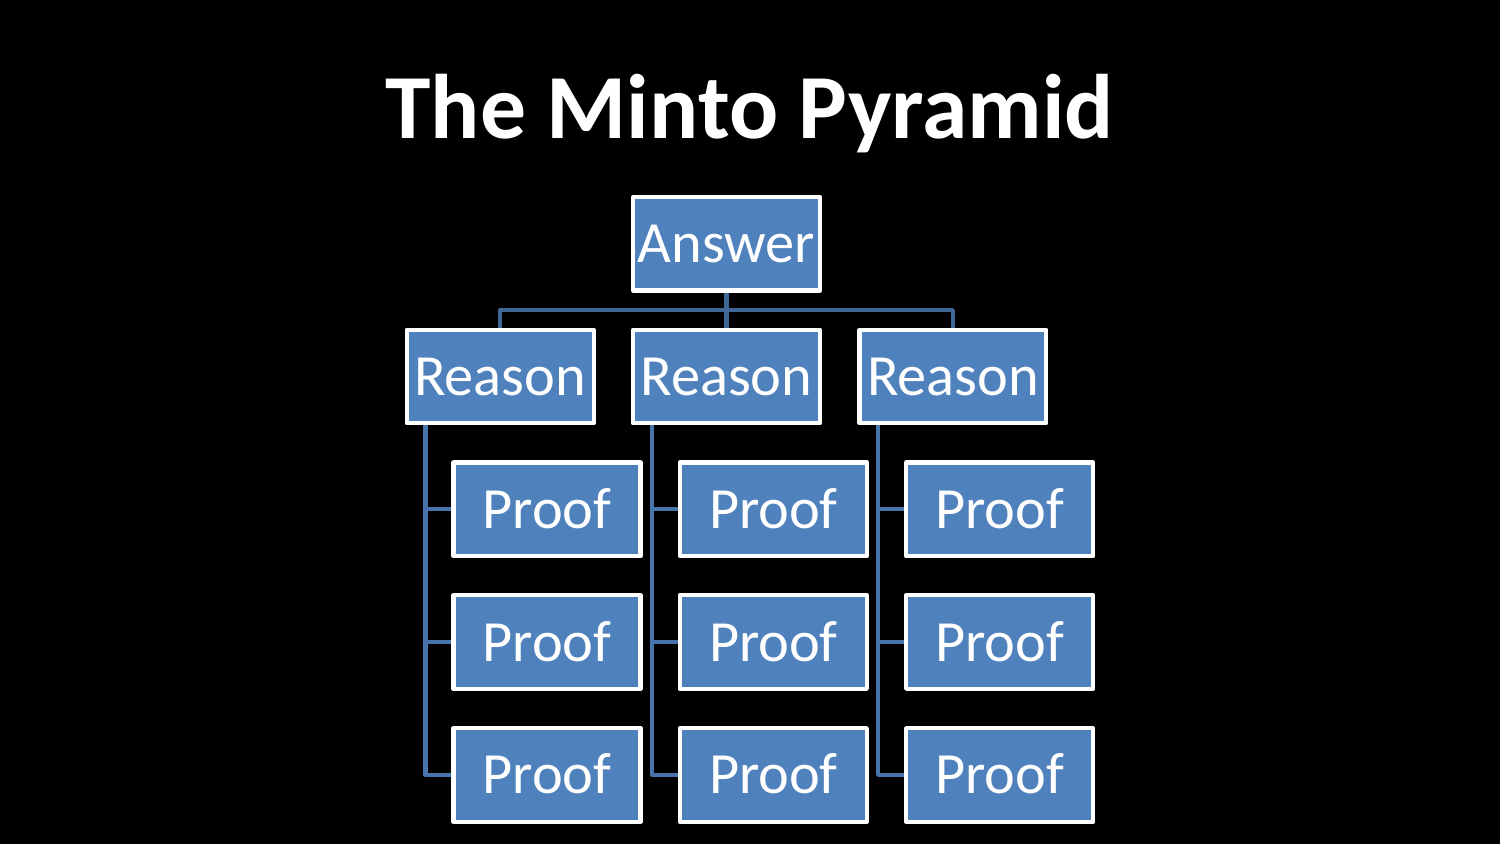

# The Minto Pyramid
Answer
Reason
Proof
Proof
Proof
Reason
Proof
Proof
Proof
Reason
Proof
Proof
Proof